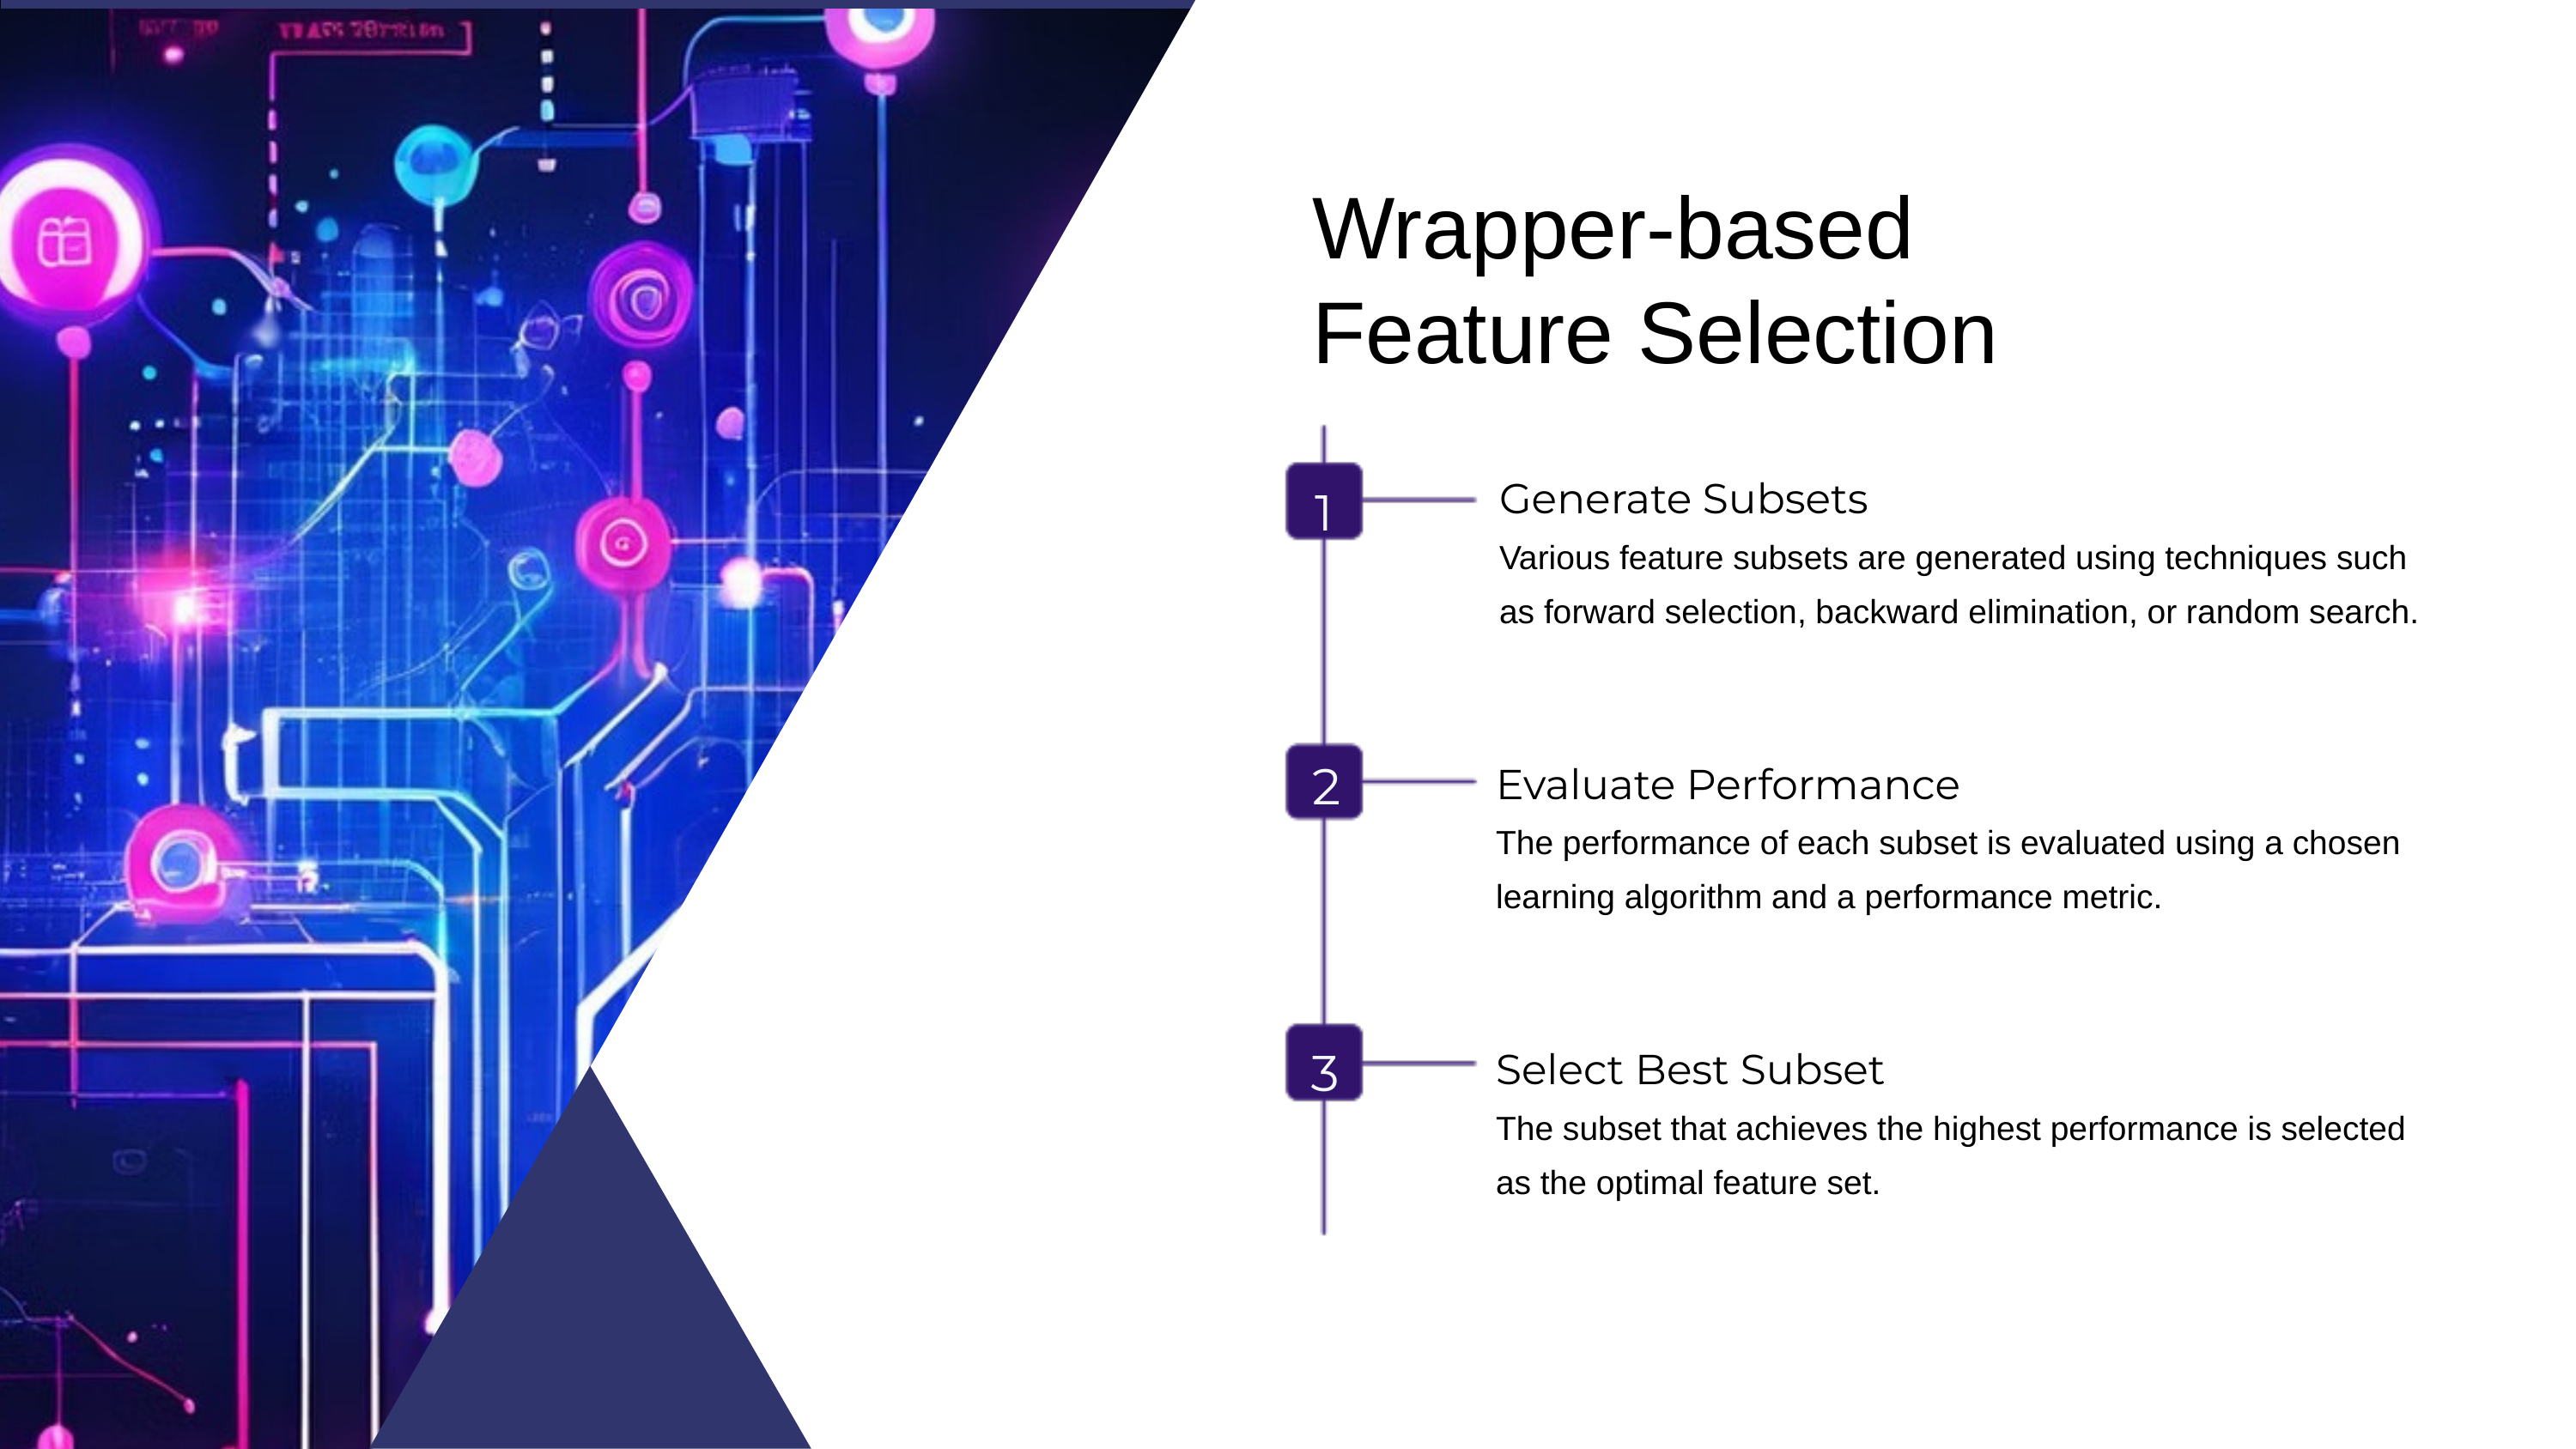

Wrapper-based Feature Selection

Generate Subsets
Various feature subsets are generated using techniques such as forward selection, backward elimination, or random search.
1
2
Evaluate Performance
The performance of each subset is evaluated using a chosen learning algorithm and a performance metric.
3
Select Best Subset
The subset that achieves the highest performance is selected as the optimal feature set.